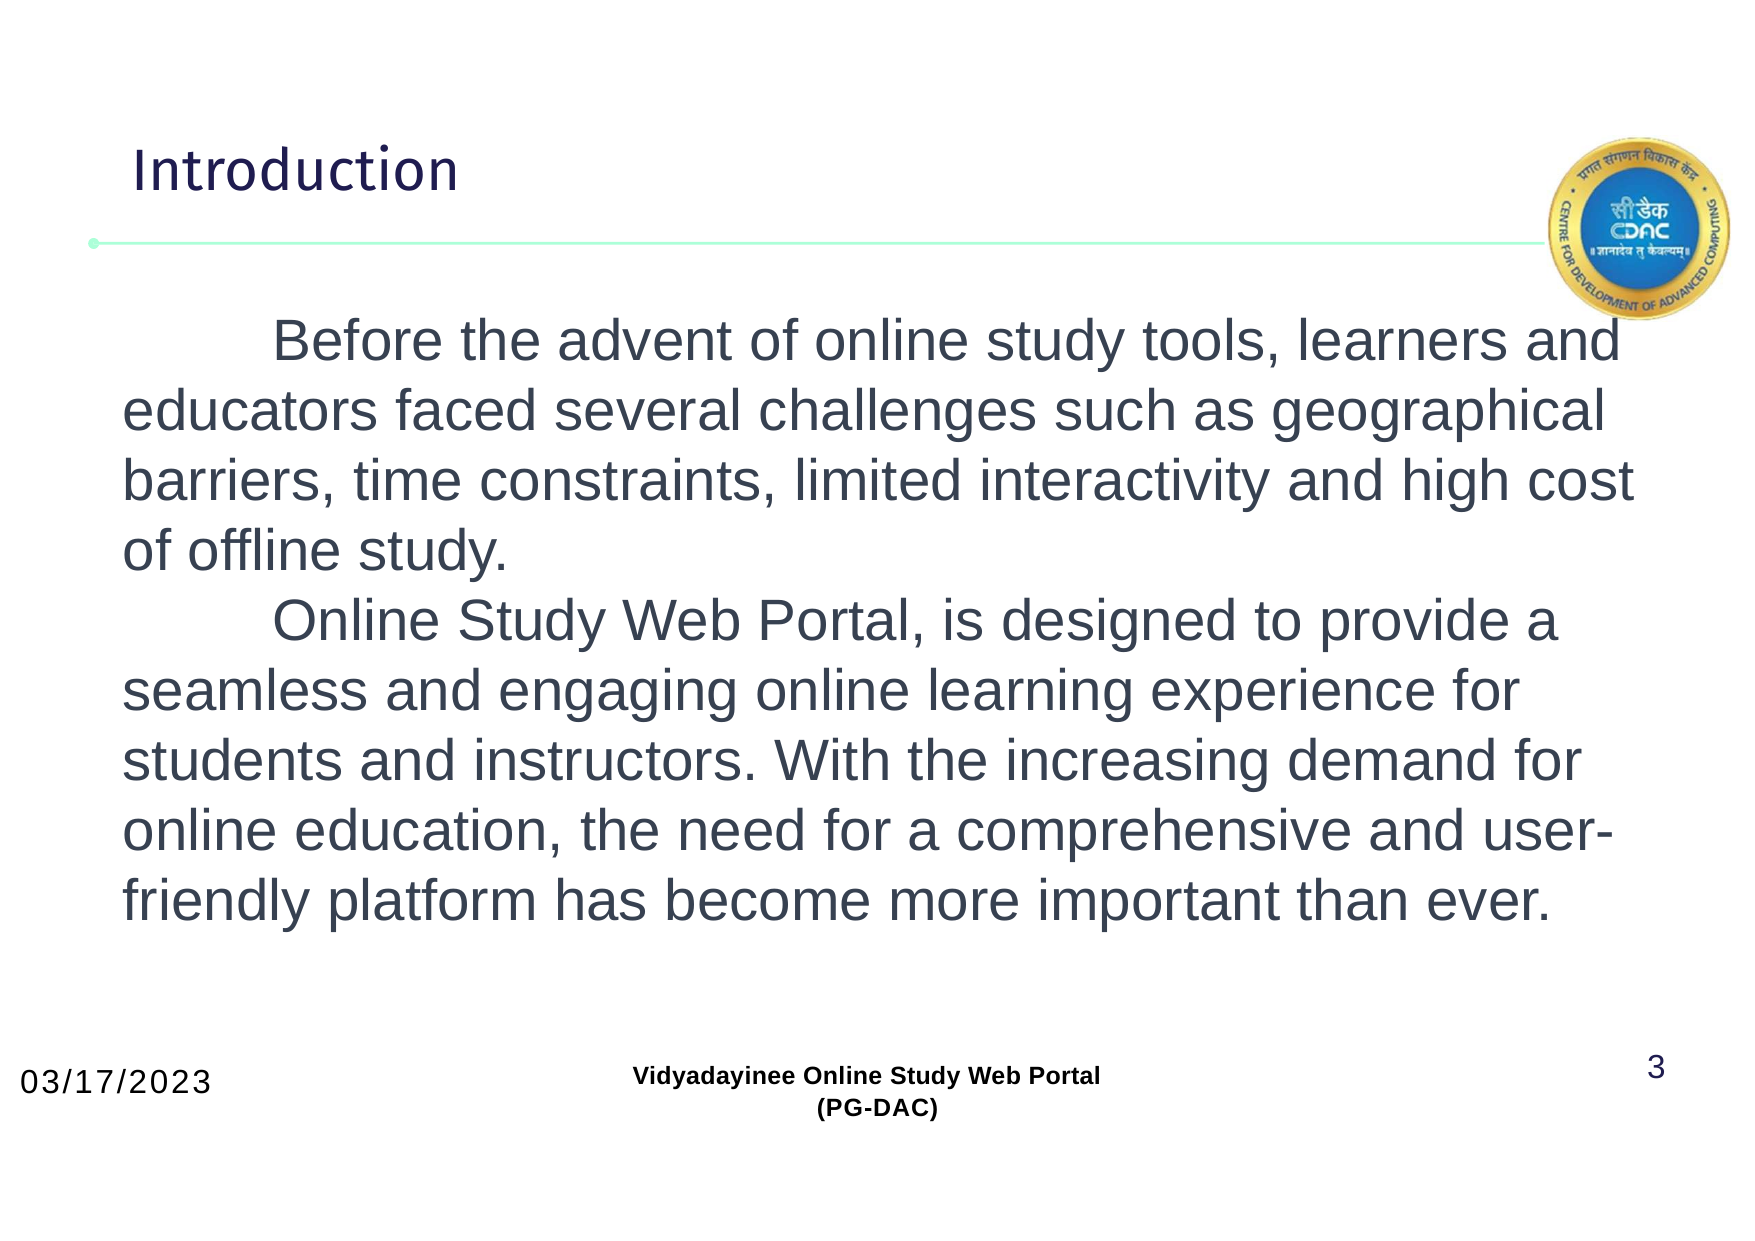

# Introduction
	Before the advent of online study tools, learners and educators faced several challenges such as geographical barriers, time constraints, limited interactivity and high cost of offline study.
	Online Study Web Portal, is designed to provide a seamless and engaging online learning experience for students and instructors. With the increasing demand for online education, the need for a comprehensive and user-friendly platform has become more important than ever.
3
03/17/2023
Vidyadayinee Online Study Web Portal
  (PG-DAC)